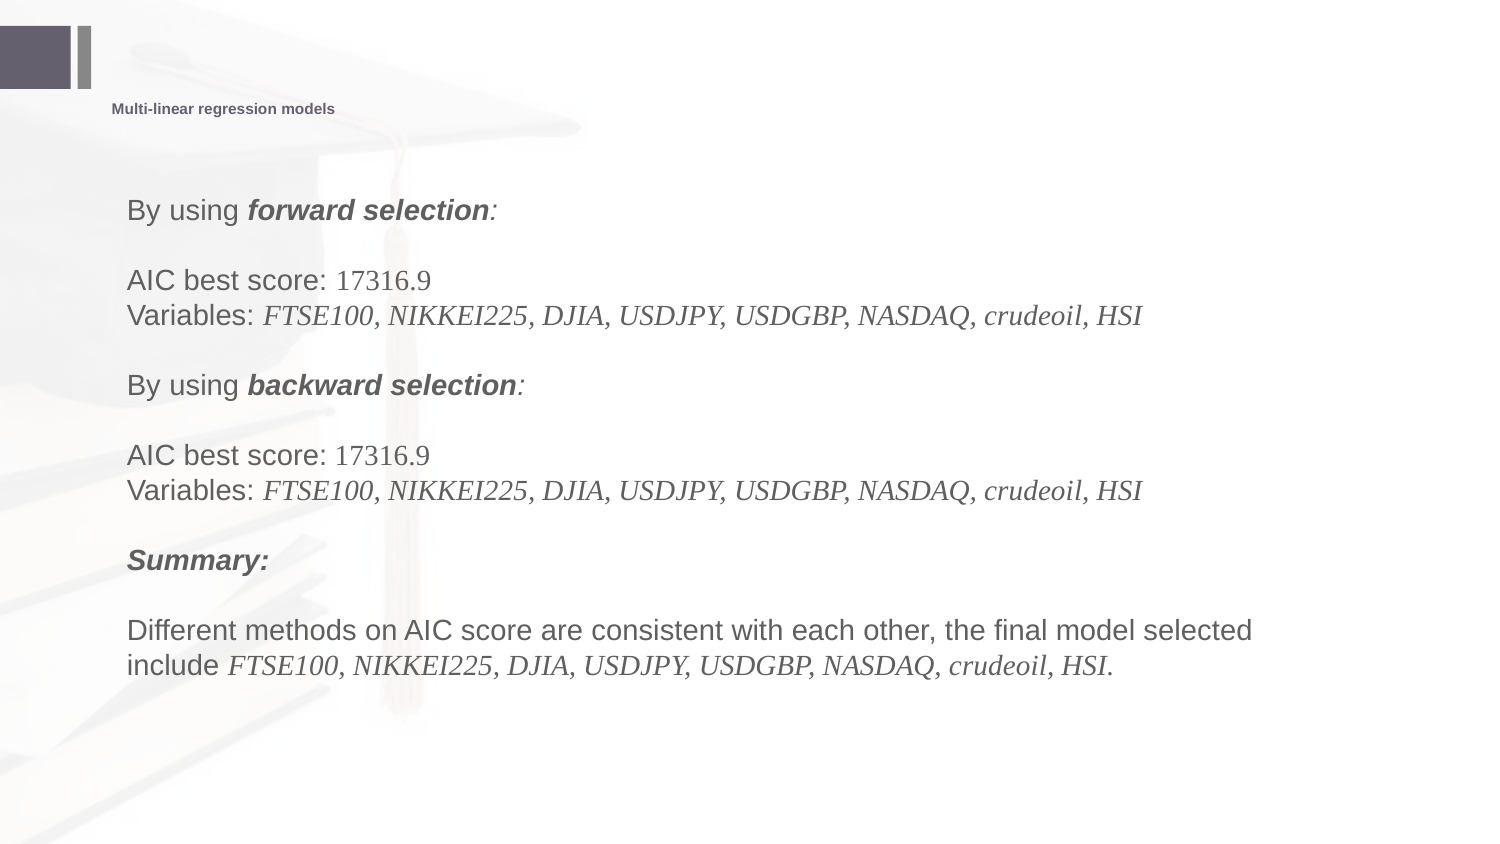

# Multi-linear regression models

By using forward selection:

AIC best score: 17316.9
Variables: FTSE100, NIKKEI225, DJIA, USDJPY, USDGBP, NASDAQ, crudeoil, HSI

By using backward selection:

AIC best score: 17316.9
Variables: FTSE100, NIKKEI225, DJIA, USDJPY, USDGBP, NASDAQ, crudeoil, HSI

Summary:

Different methods on AIC score are consistent with each other, the final model selected include FTSE100, NIKKEI225, DJIA, USDJPY, USDGBP, NASDAQ, crudeoil, HSI.